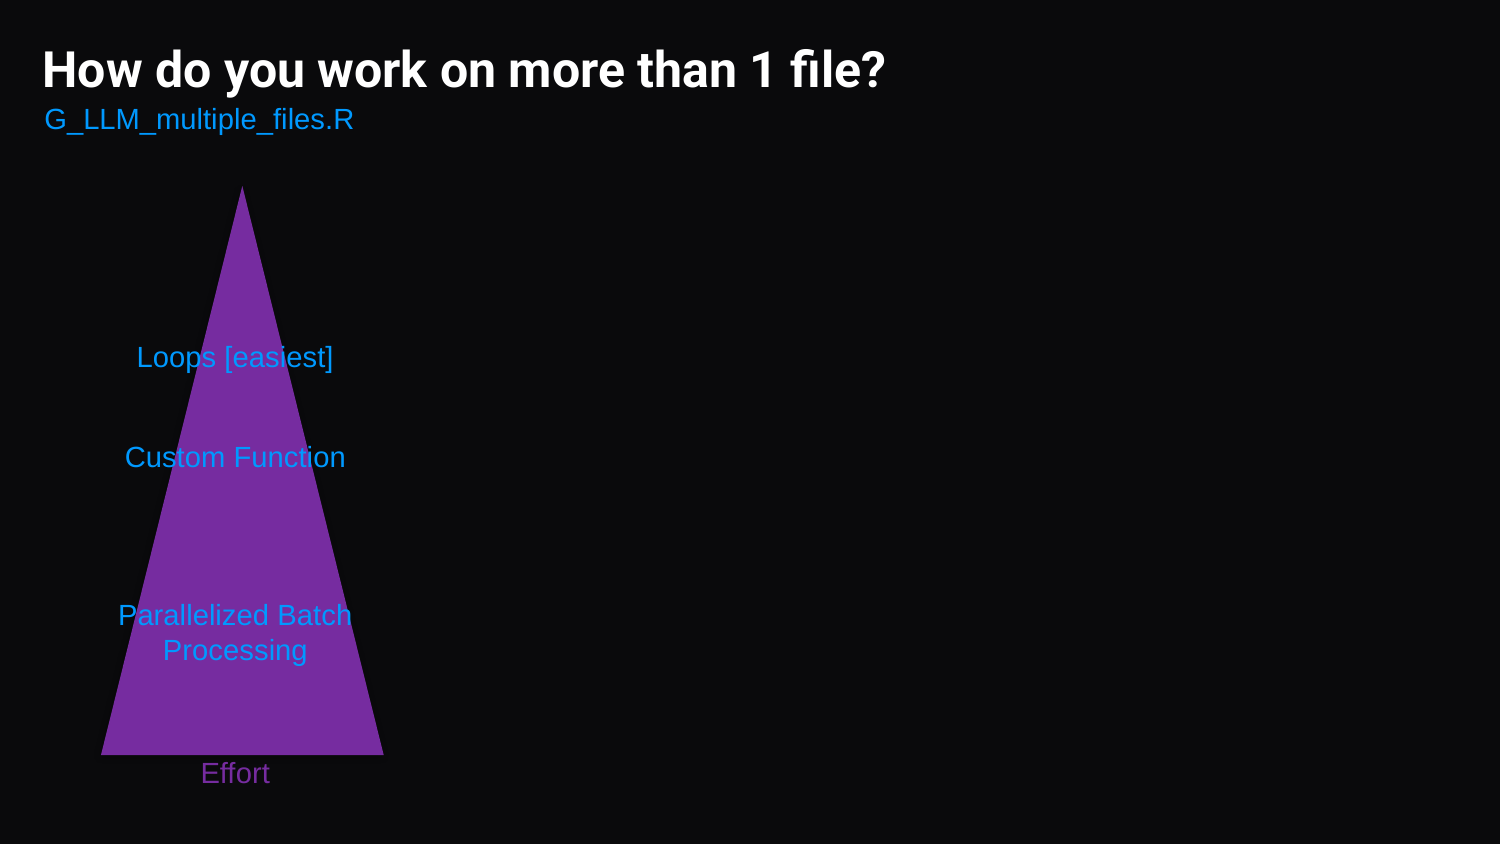

# How do you work on more than 1 file?
G_LLM_multiple_files.R

Loops [easiest]
Custom Function
Parallelized Batch Processing
Effort